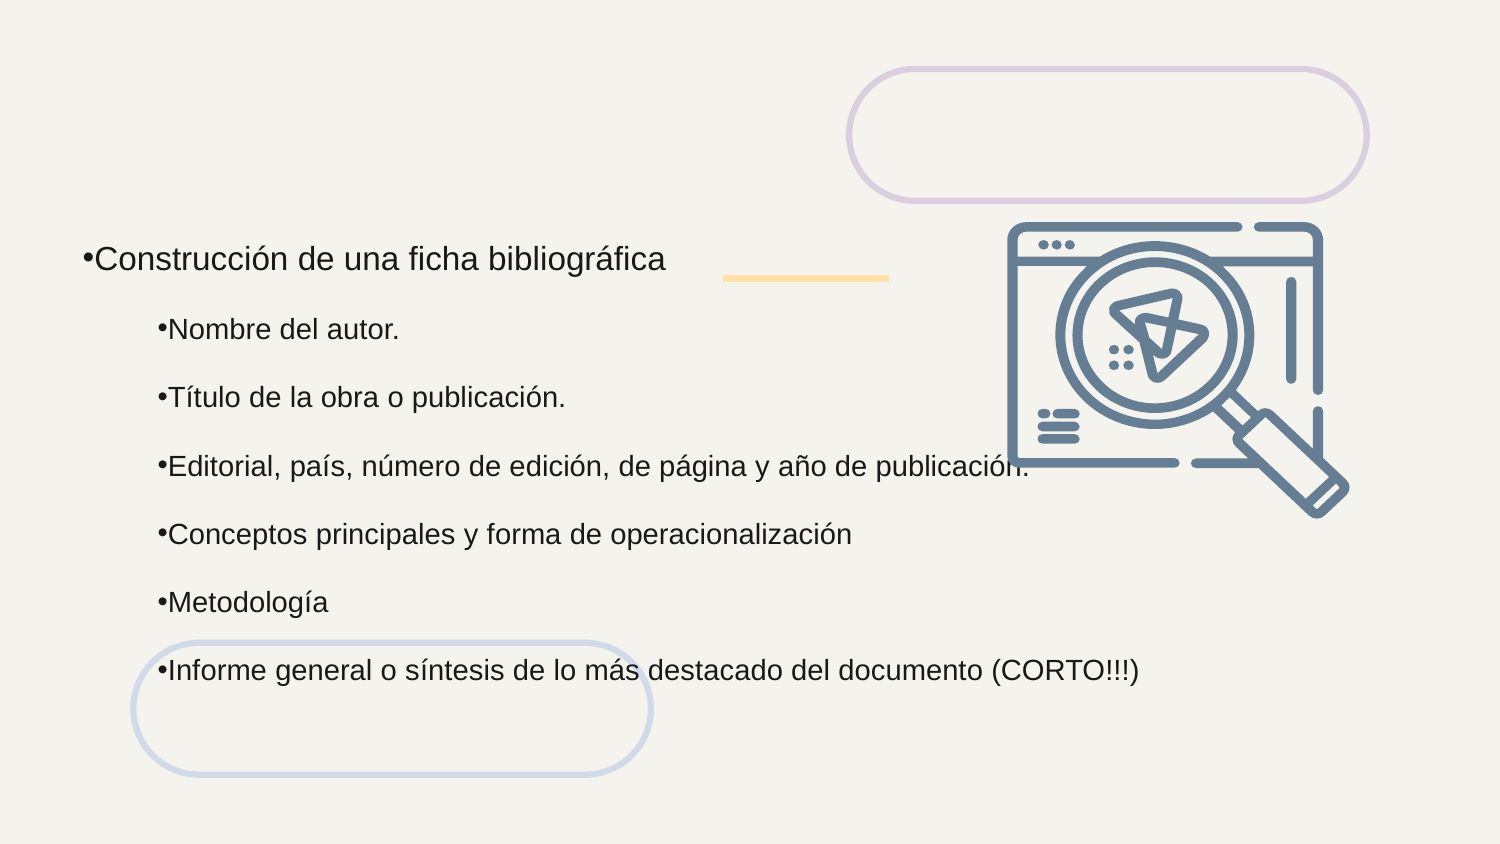

Construcción de una ficha bibliográfica
Nombre del autor.
Título de la obra o publicación.
Editorial, país, número de edición, de página y año de publicación.
Conceptos principales y forma de operacionalización
Metodología
Informe general o síntesis de lo más destacado del documento (CORTO!!!)